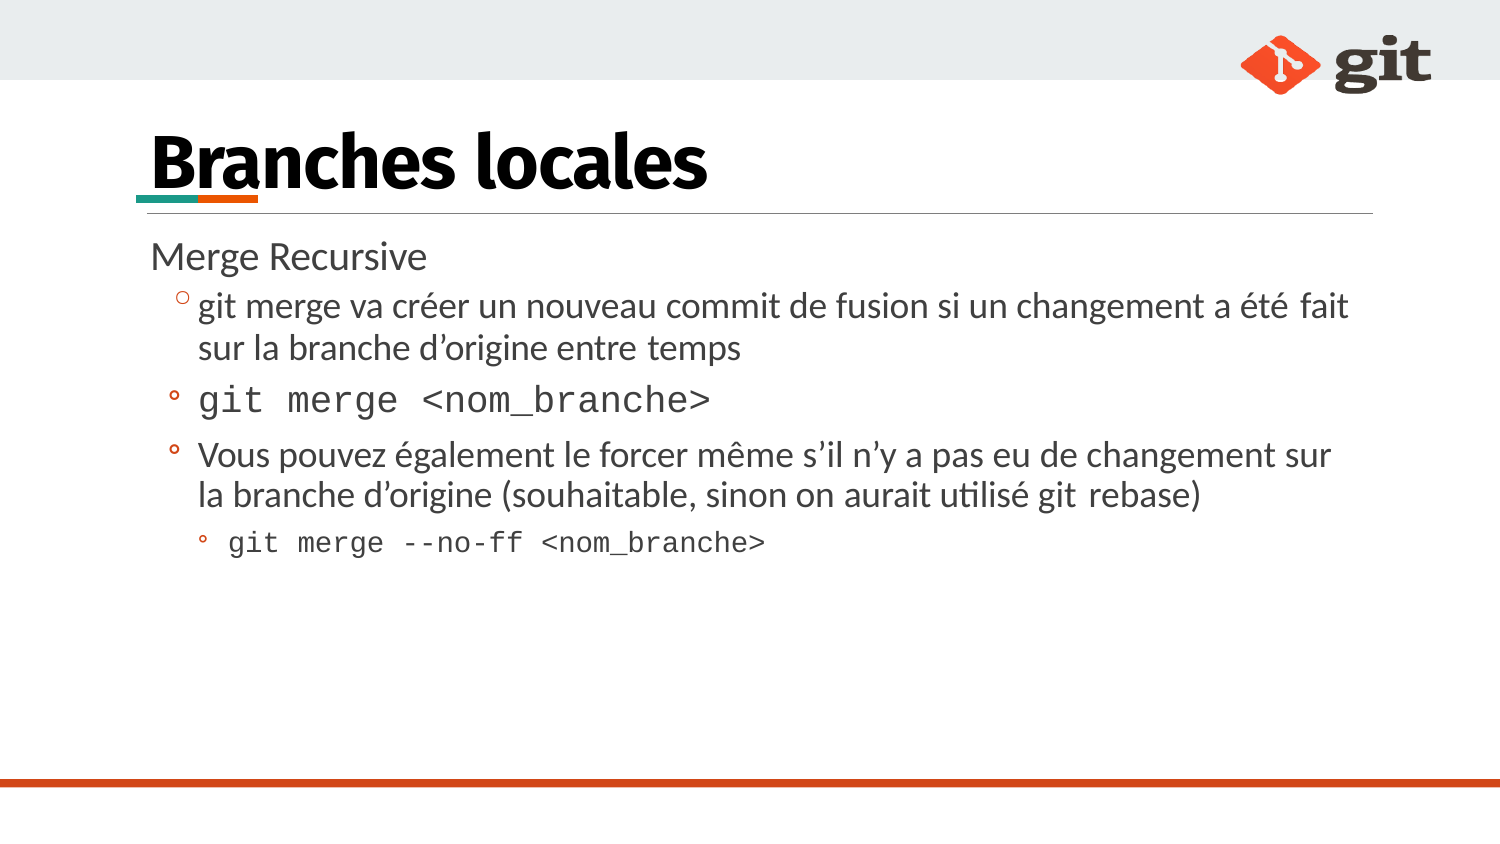

# Branches locales

Merge Recursive
git merge va créer un nouveau commit de fusion si un changement a été fait
sur la branche d’origine entre temps
git merge <nom_branche>
Vous pouvez également le forcer même s’il n’y a pas eu de changement sur  la branche d’origine (souhaitable, sinon on aurait utilisé git rebase)
git merge --no-ff <nom_branche>